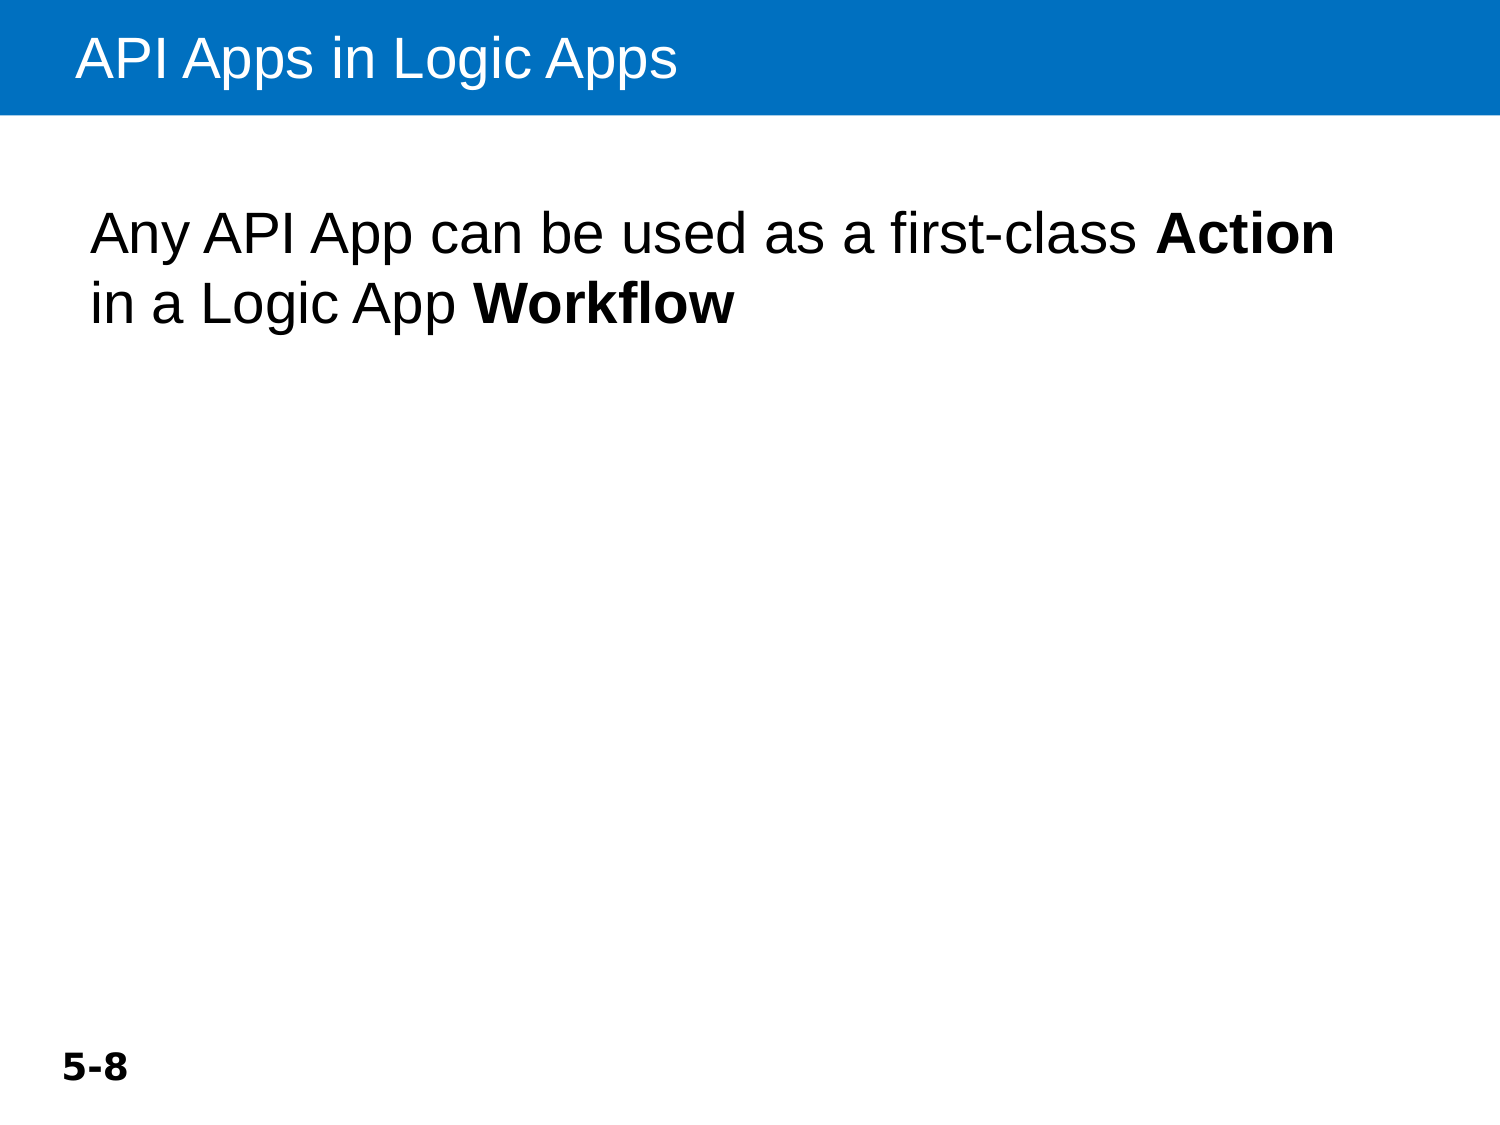

# API Apps in Logic Apps
Any API App can be used as a first-class Action in a Logic App Workflow
5-8